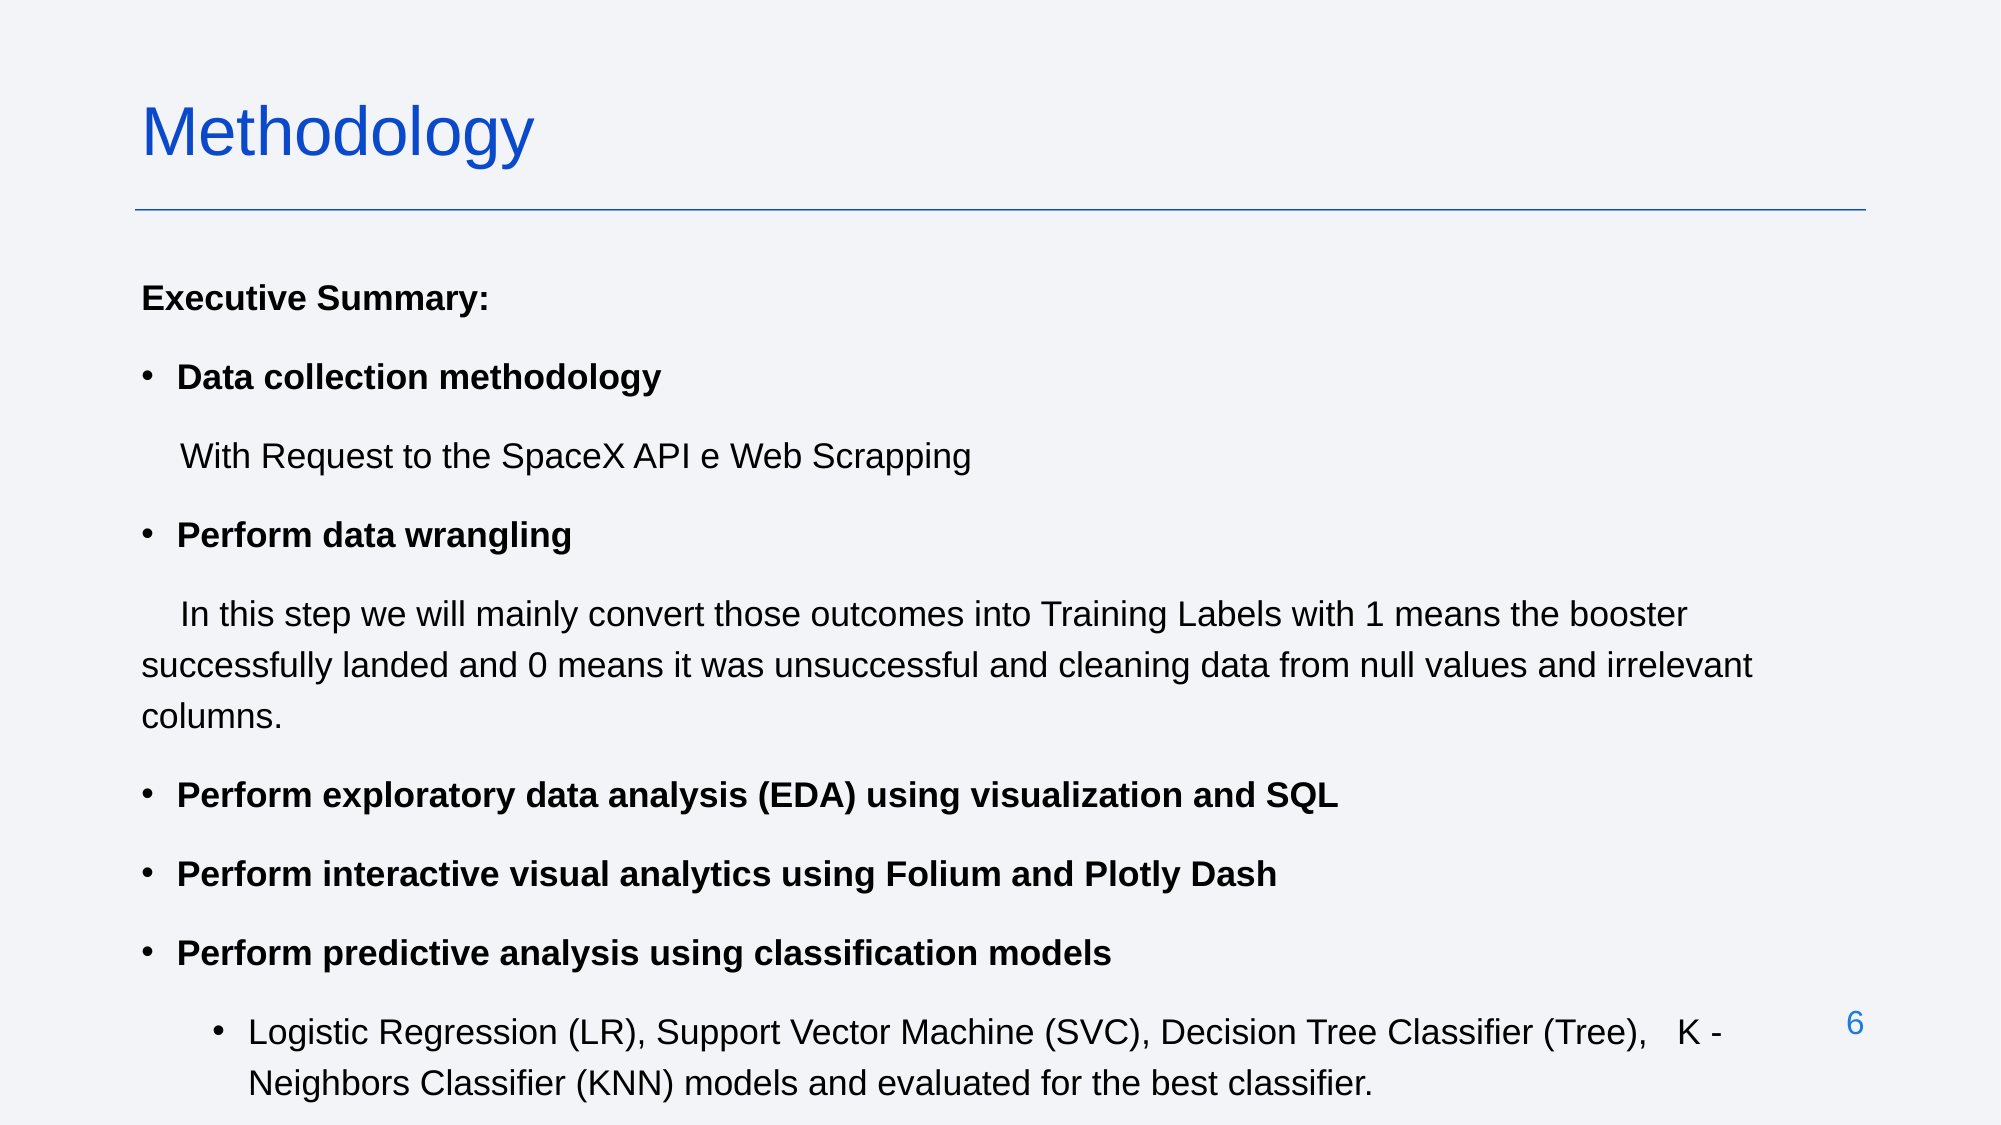

Methodology
Executive Summary:
Data collection methodology
    With Request to the SpaceX API e Web Scrapping
Perform data wrangling
    In this step we will mainly convert those outcomes into Training Labels with 1 means the booster successfully landed and 0 means it was unsuccessful and cleaning data from null values ​​and irrelevant columns.
Perform exploratory data analysis (EDA) using visualization and SQL
Perform interactive visual analytics using Folium and Plotly Dash
Perform predictive analysis using classification models
Logistic Regression (LR), Support Vector Machine (SVC), Decision Tree Classifier (Tree),   K - Neighbors Classifier (KNN) models and evaluated for the best classifier.

6